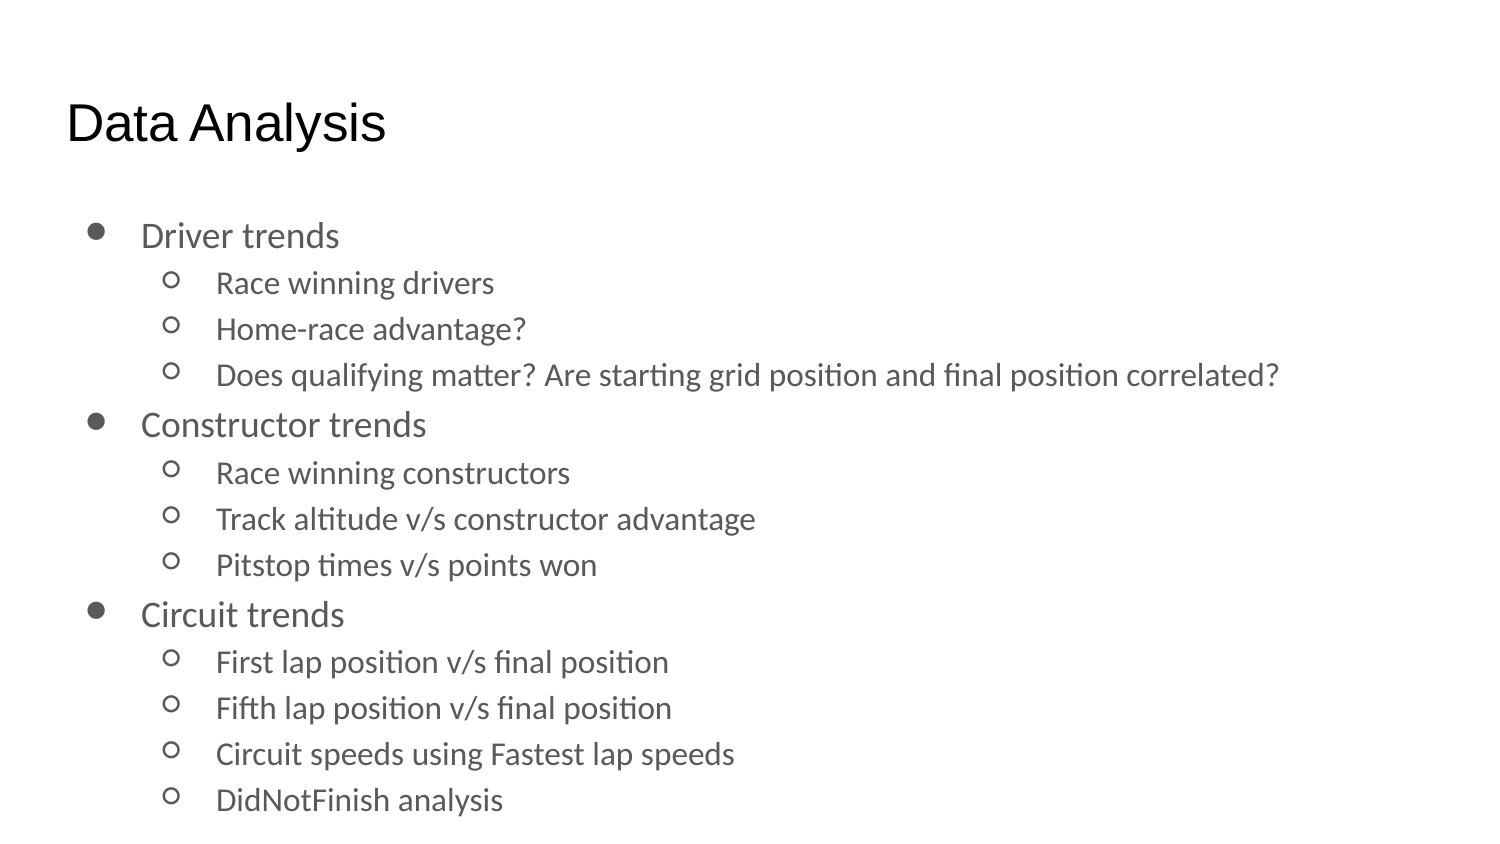

# Data Analysis
Driver trends
Race winning drivers
Home-race advantage?
Does qualifying matter? Are starting grid position and final position correlated?
Constructor trends
Race winning constructors
Track altitude v/s constructor advantage
Pitstop times v/s points won
Circuit trends
First lap position v/s final position
Fifth lap position v/s final position
Circuit speeds using Fastest lap speeds
DidNotFinish analysis